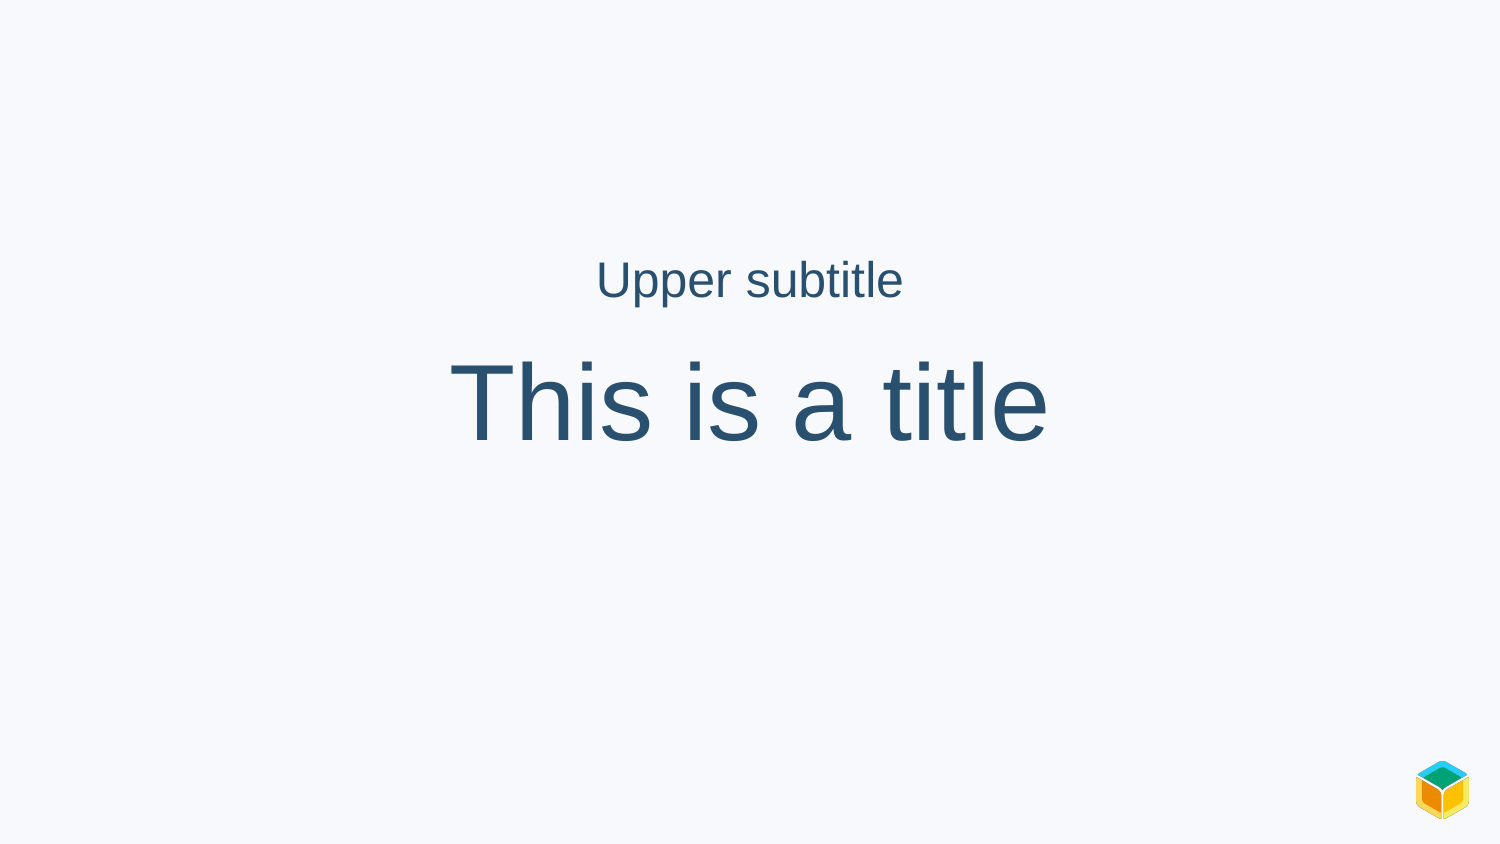

Upper subtitle
# This is a title